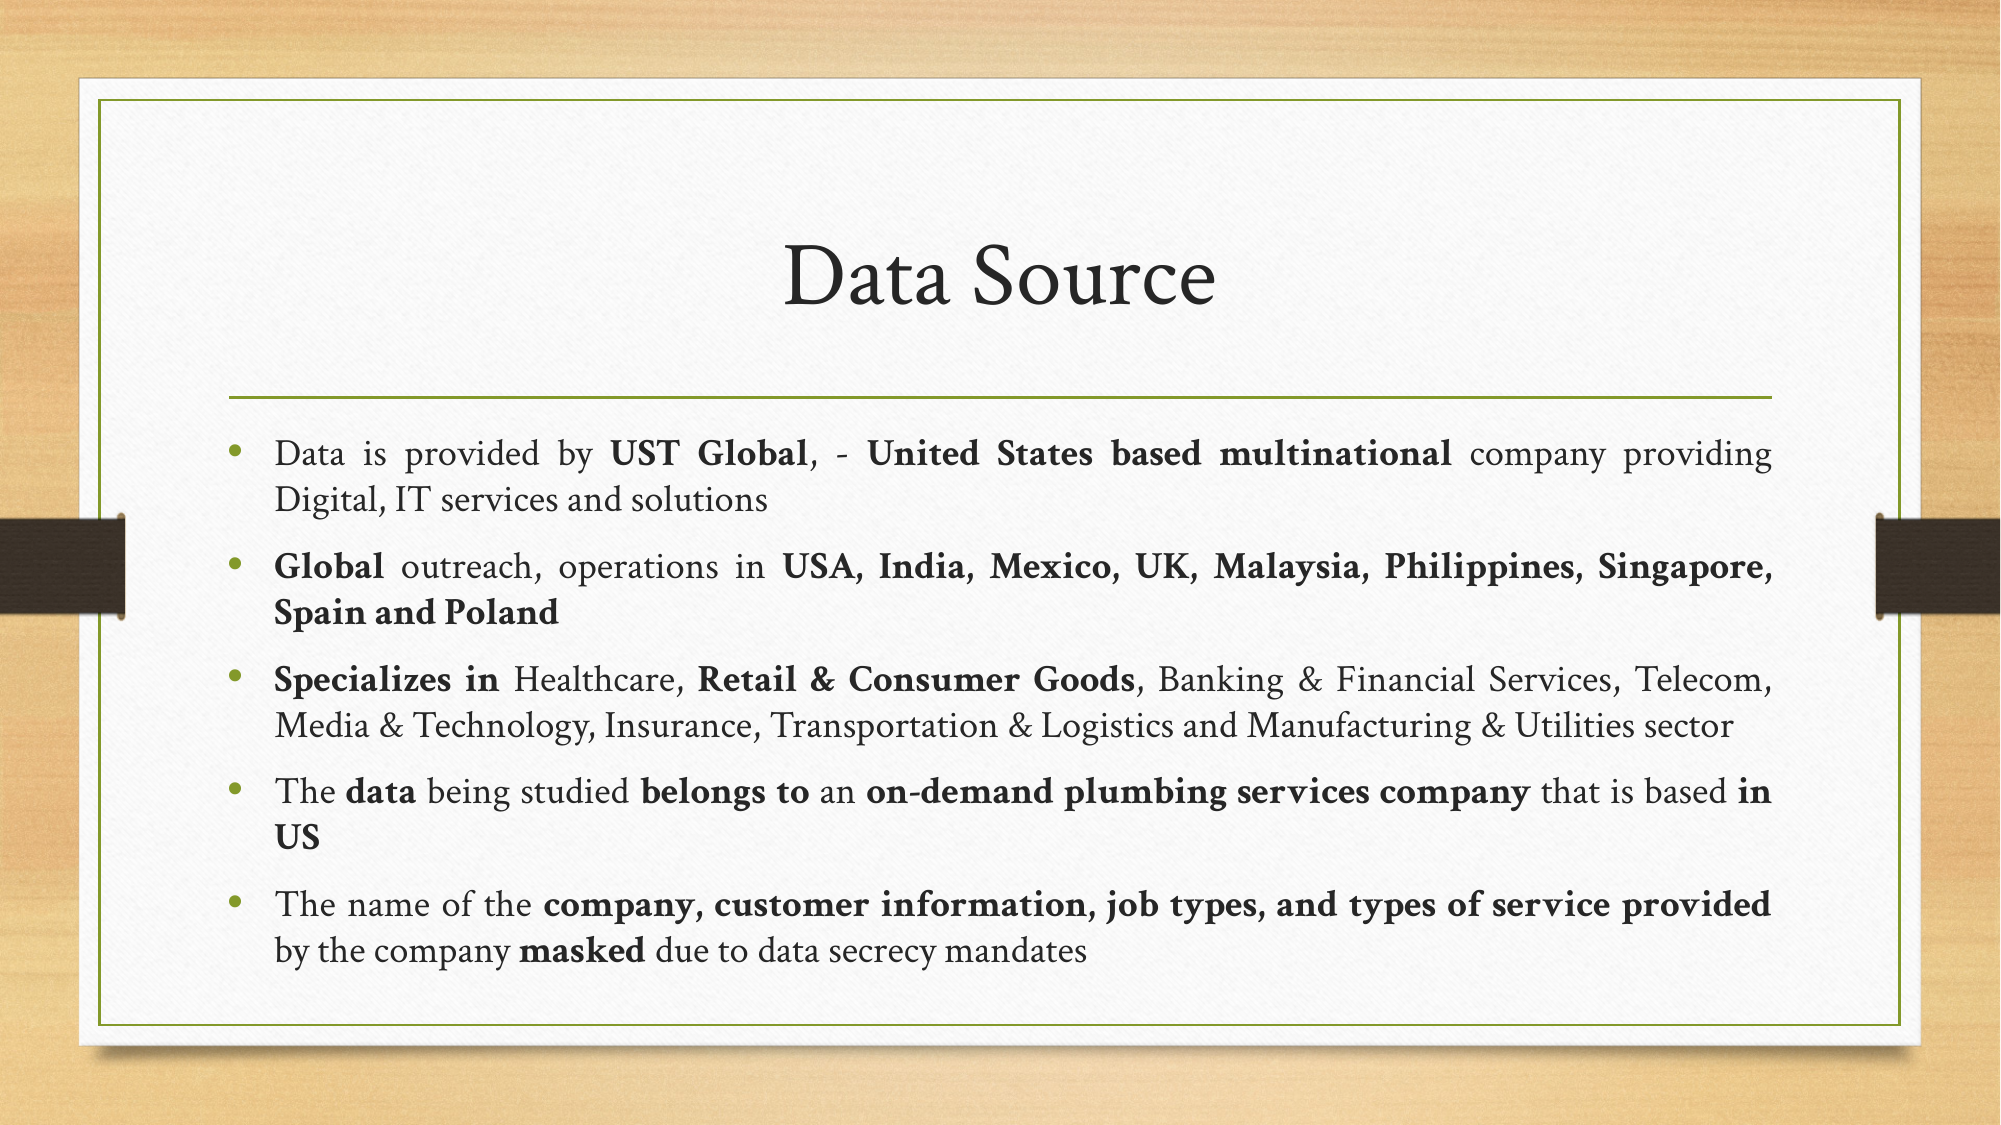

# Data Source
Data is provided by UST Global, - United States based multinational company providing Digital, IT services and solutions
Global outreach, operations in USA, India, Mexico, UK, Malaysia, Philippines, Singapore, Spain and Poland
Specializes in Healthcare, Retail & Consumer Goods, Banking & Financial Services, Telecom, Media & Technology, Insurance, Transportation & Logistics and Manufacturing & Utilities sector
The data being studied belongs to an on-demand plumbing services company that is based in US
The name of the company, customer information, job types, and types of service provided by the company masked due to data secrecy mandates